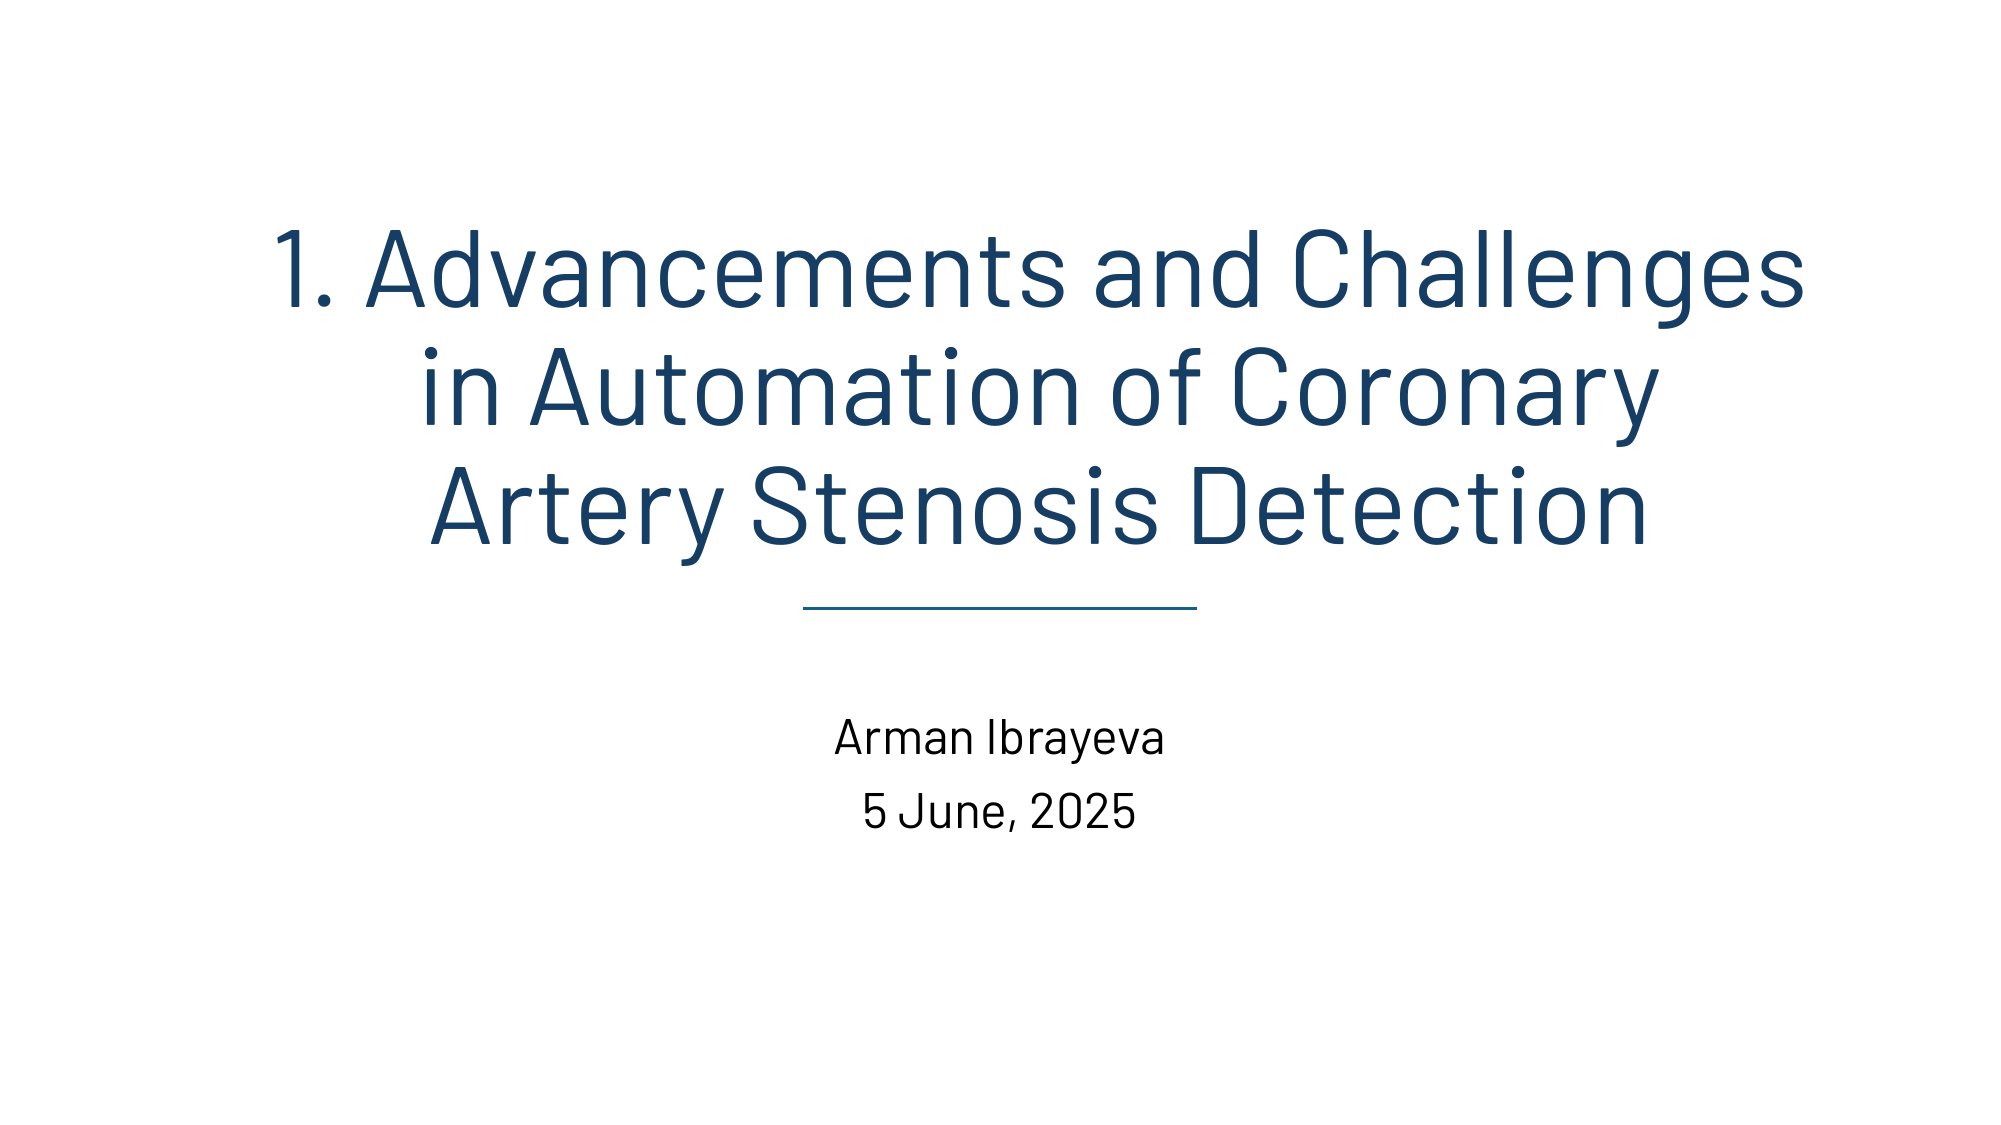

# 1. Advancements and Challenges in Automation of Coronary Artery Stenosis Detection
Arman Ibrayeva
5 June, 2025